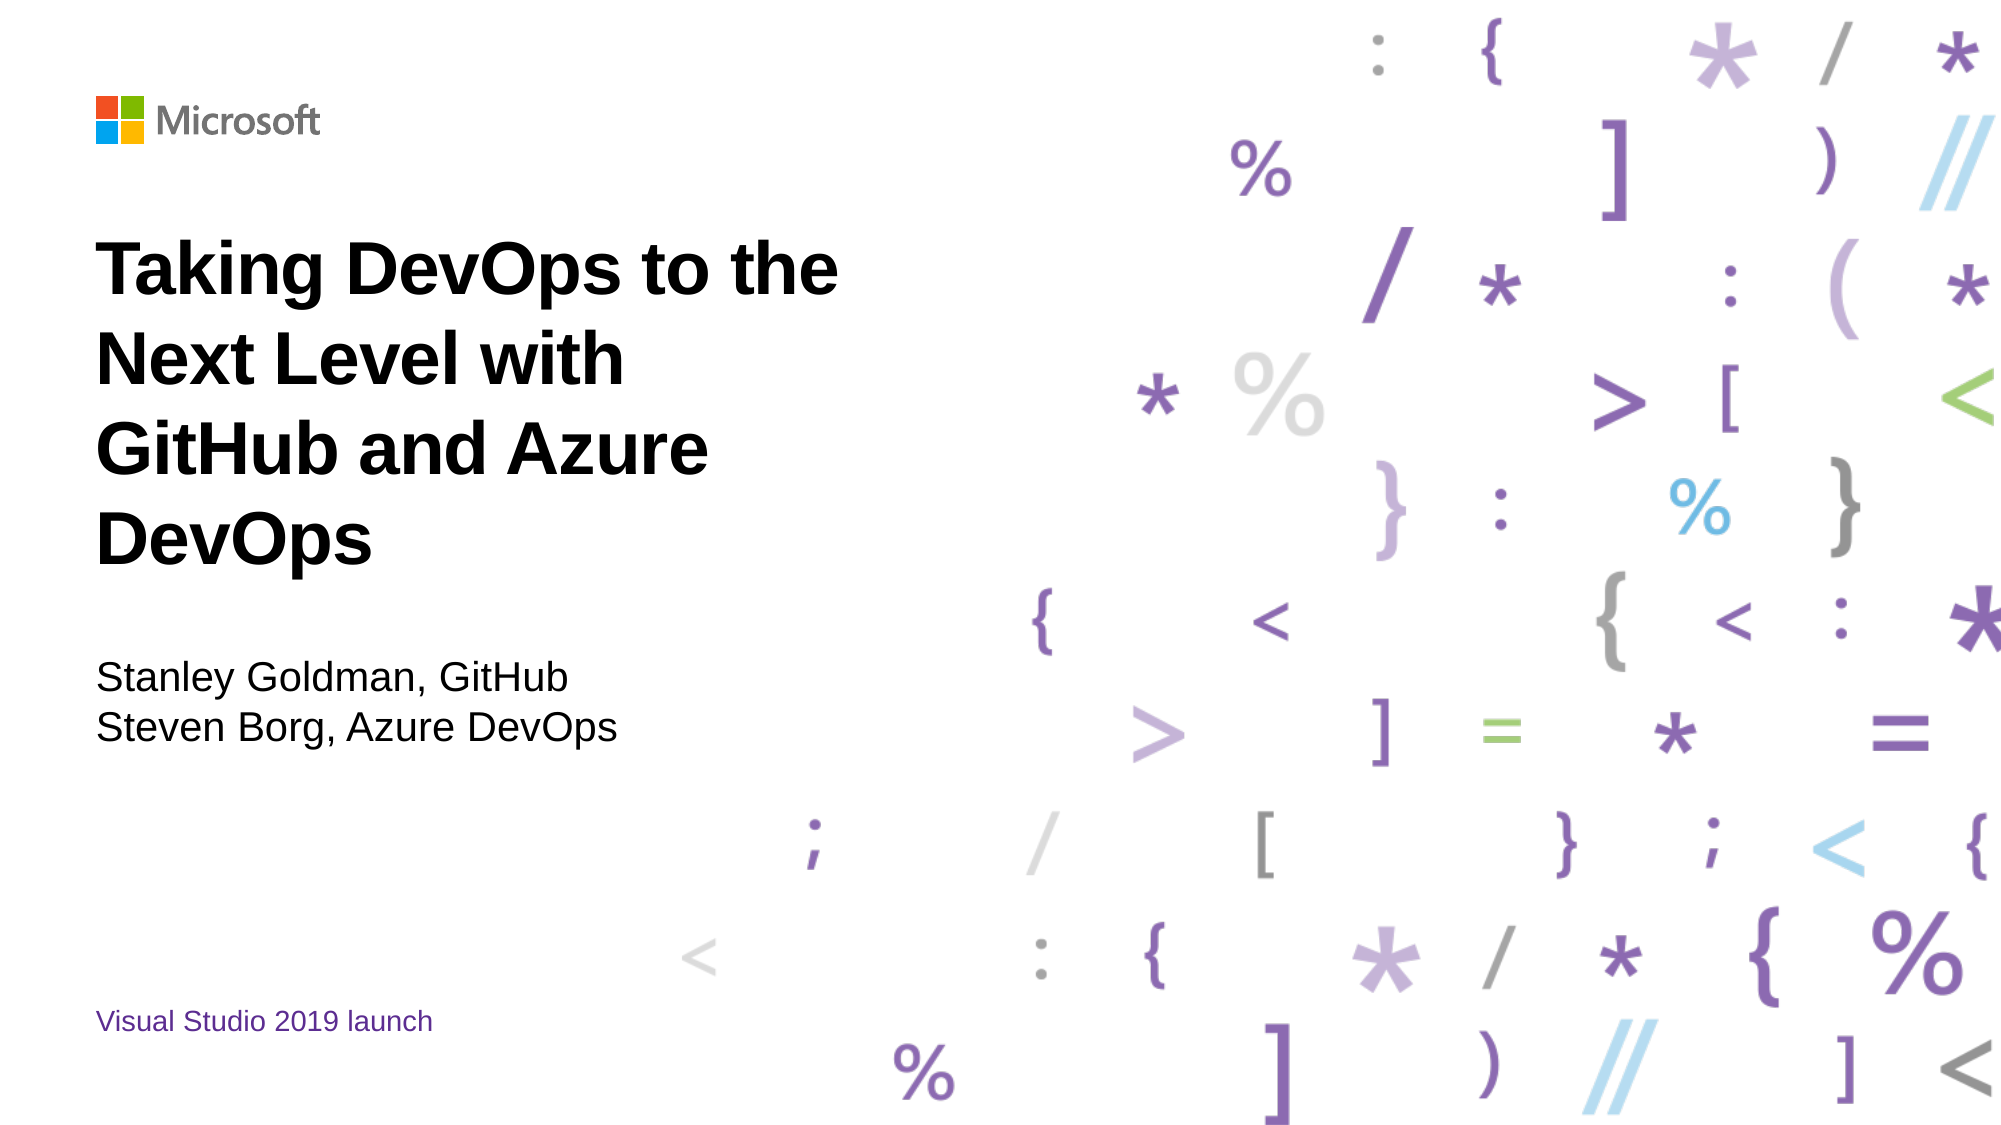

# Taking DevOps to the Next Level with GitHub and Azure DevOps
Stanley Goldman, GitHub
Steven Borg, Azure DevOps